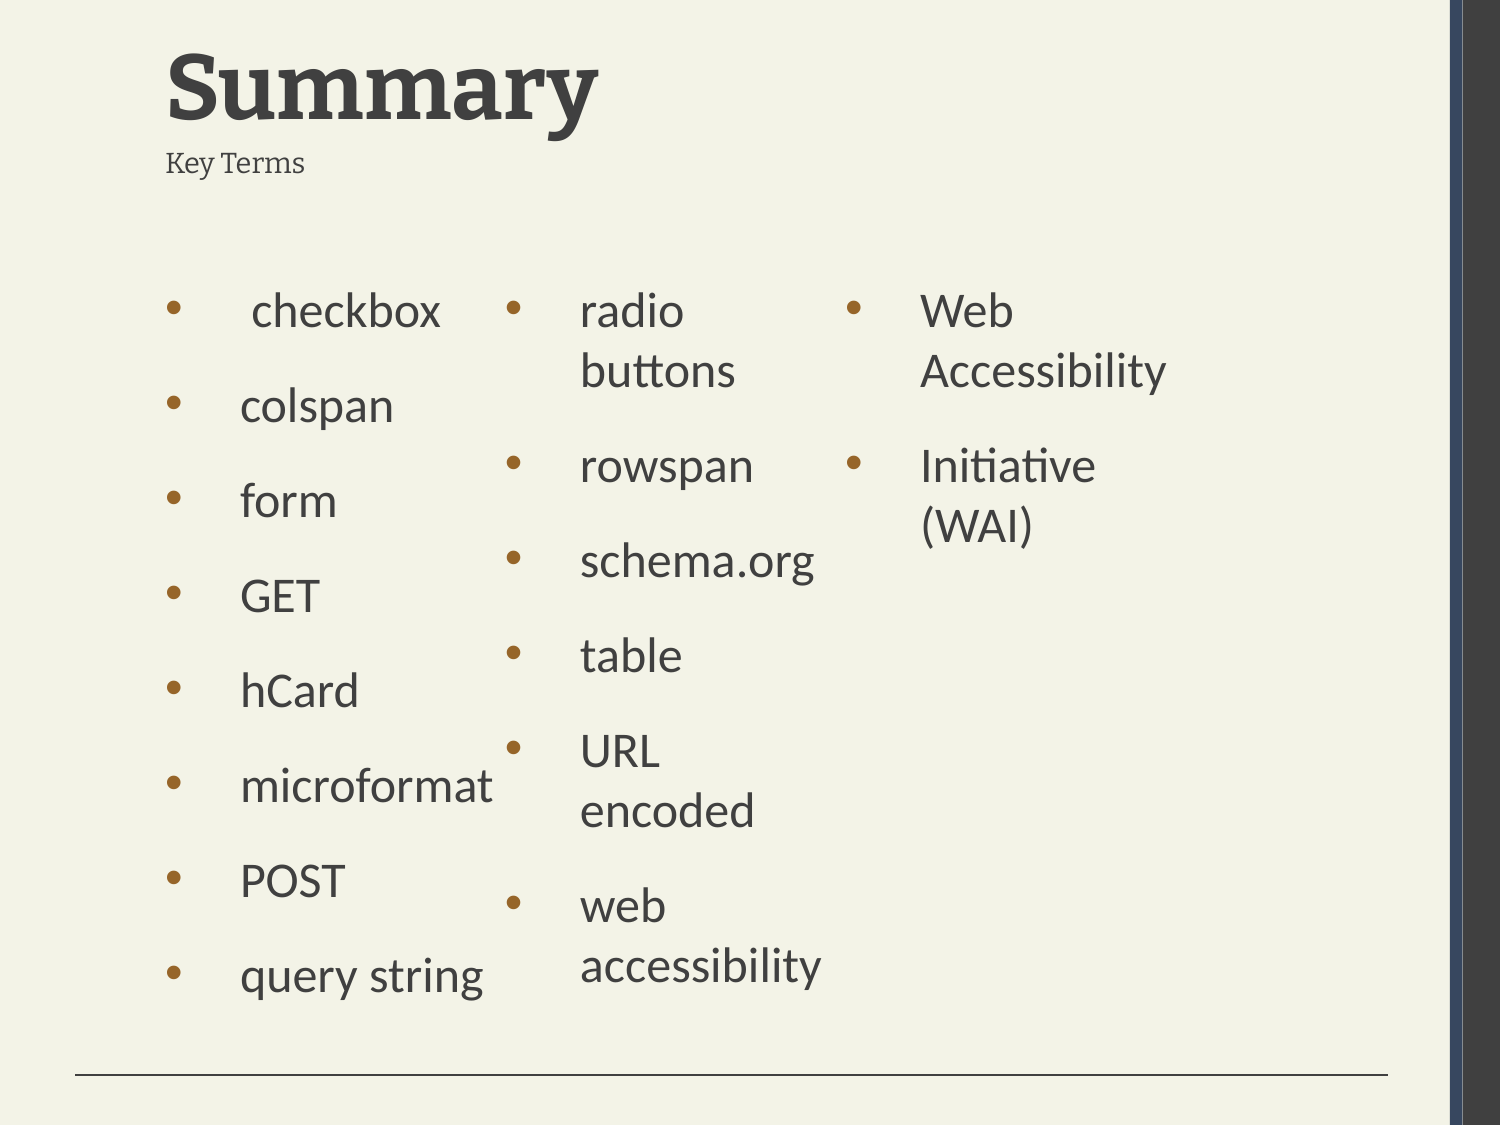

# Summary
Key Terms
 checkbox
colspan
form
GET
hCard
microformat
POST
query string
radio buttons
rowspan
schema.org
table
URL encoded
web accessibility
Web Accessibility
Initiative (WAI)